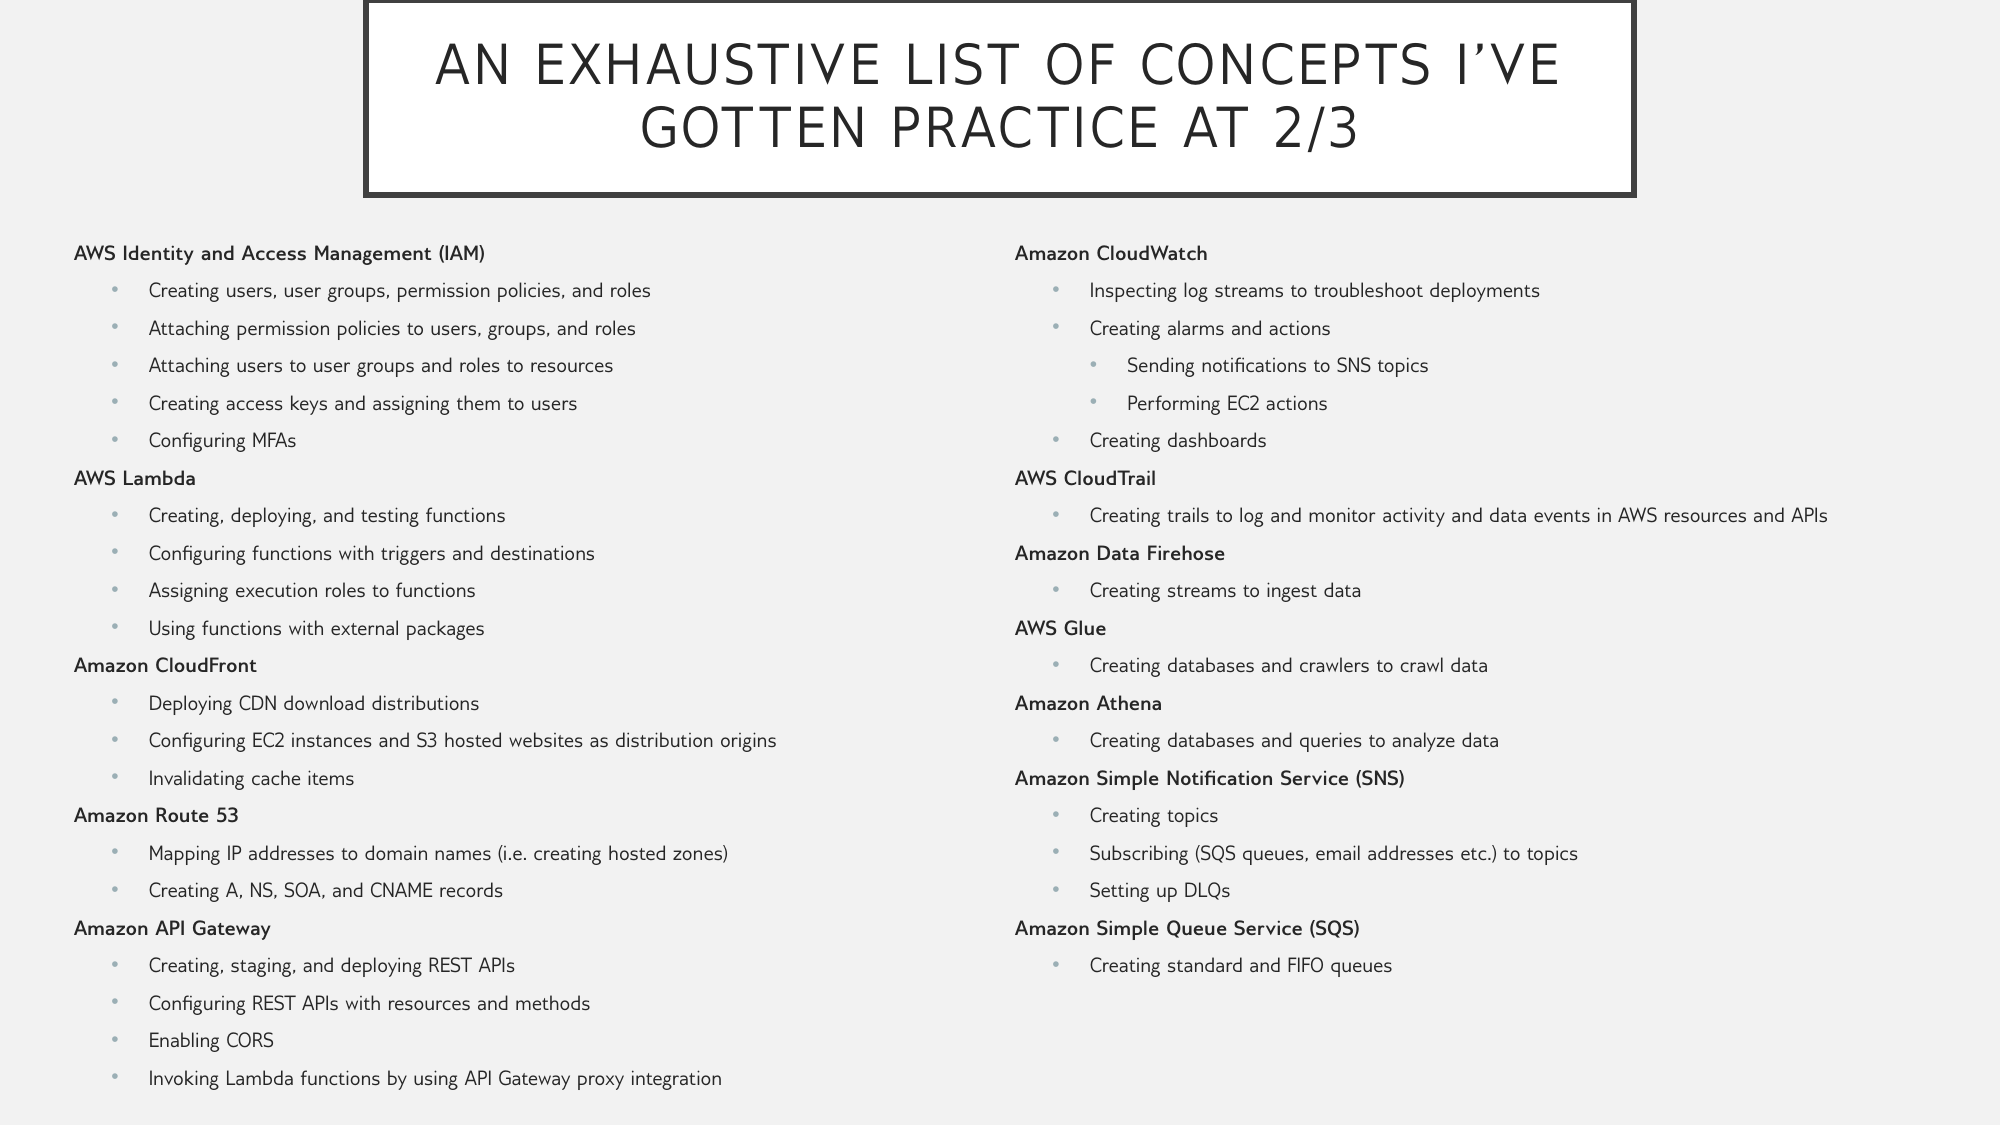

# An exhaustive list of concepts I’ve gotten practice at 2/3
AWS Identity and Access Management (IAM)
Creating users, user groups, permission policies, and roles
Attaching permission policies to users, groups, and roles
Attaching users to user groups and roles to resources
Creating access keys and assigning them to users
Configuring MFAs
AWS Lambda
Creating, deploying, and testing functions
Configuring functions with triggers and destinations
Assigning execution roles to functions
Using functions with external packages
Amazon CloudFront
Deploying CDN download distributions
Configuring EC2 instances and S3 hosted websites as distribution origins
Invalidating cache items
Amazon Route 53
Mapping IP addresses to domain names (i.e. creating hosted zones)
Creating A, NS, SOA, and CNAME records
Amazon API Gateway
Creating, staging, and deploying REST APIs
Configuring REST APIs with resources and methods
Enabling CORS
Invoking Lambda functions by using API Gateway proxy integration
Amazon CloudWatch
Inspecting log streams to troubleshoot deployments
Creating alarms and actions
Sending notifications to SNS topics
Performing EC2 actions
Creating dashboards
AWS CloudTrail
Creating trails to log and monitor activity and data events in AWS resources and APIs
Amazon Data Firehose
Creating streams to ingest data
AWS Glue
Creating databases and crawlers to crawl data
Amazon Athena
Creating databases and queries to analyze data
Amazon Simple Notification Service (SNS)
Creating topics
Subscribing (SQS queues, email addresses etc.) to topics
Setting up DLQs
Amazon Simple Queue Service (SQS)
Creating standard and FIFO queues